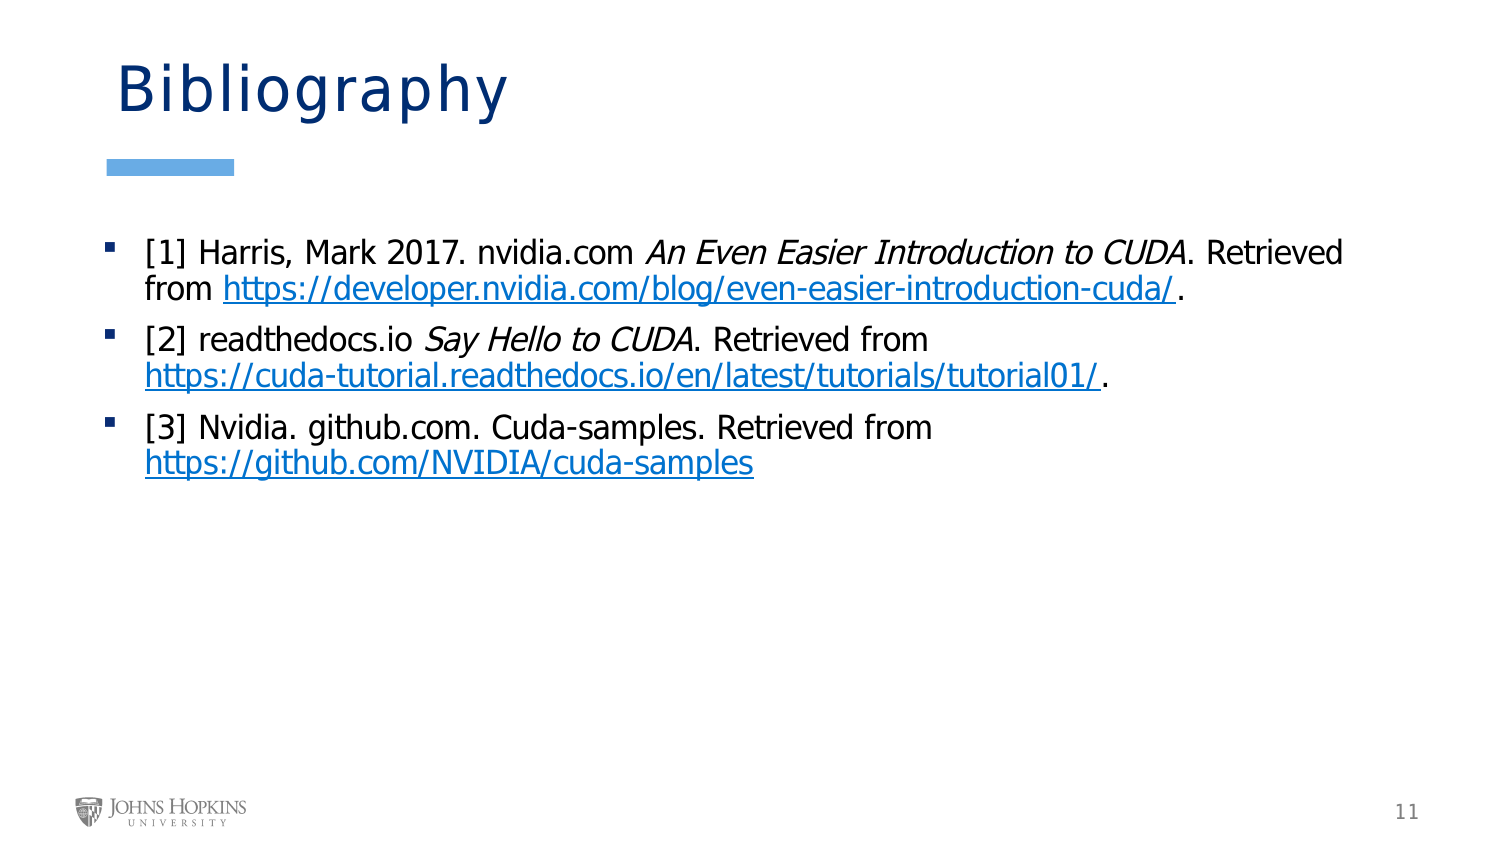

Bibliography
[1] Harris, Mark 2017. nvidia.com An Even Easier Introduction to CUDA. Retrieved from https://developer.nvidia.com/blog/even-easier-introduction-cuda/.
[2] readthedocs.io Say Hello to CUDA. Retrieved from https://cuda-tutorial.readthedocs.io/en/latest/tutorials/tutorial01/.
[3] Nvidia. github.com. Cuda-samples. Retrieved from https://github.com/NVIDIA/cuda-samples